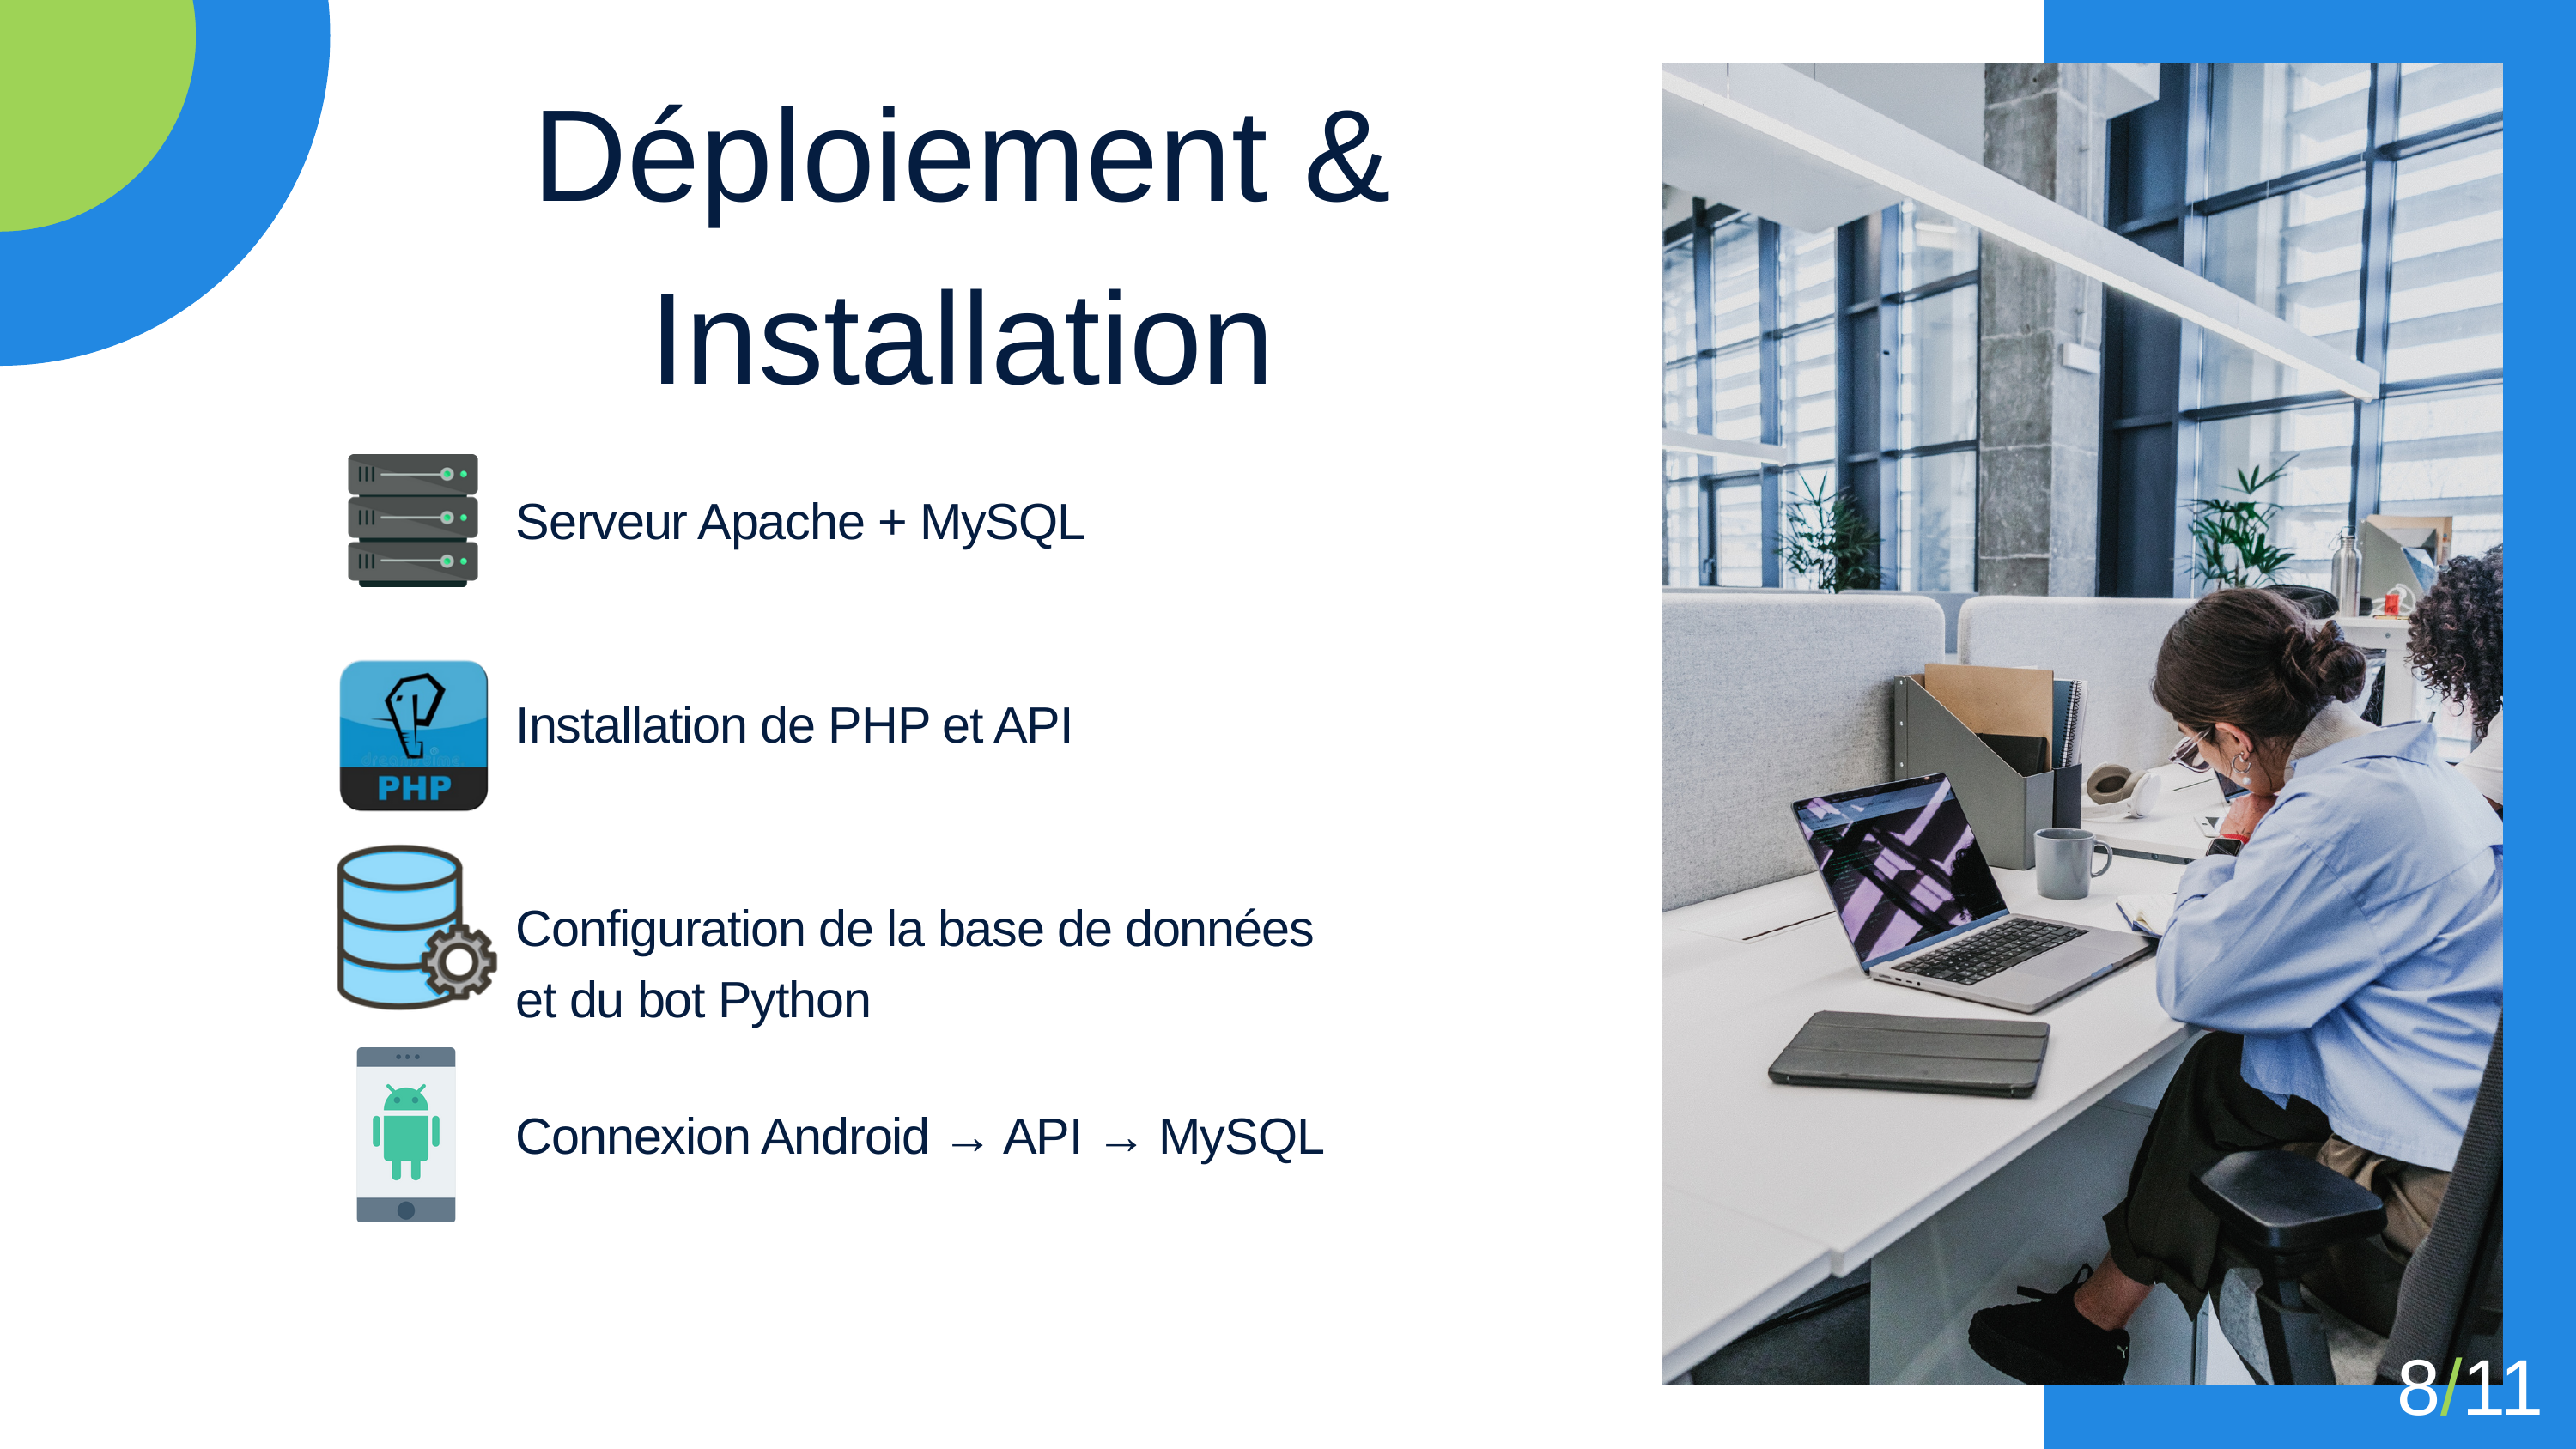

Déploiement & Installation

Serveur Apache + MySQL

Installation de PHP et API

Configuration de la base de données
et du bot Python

Connexion Android → API → MySQL
8/11